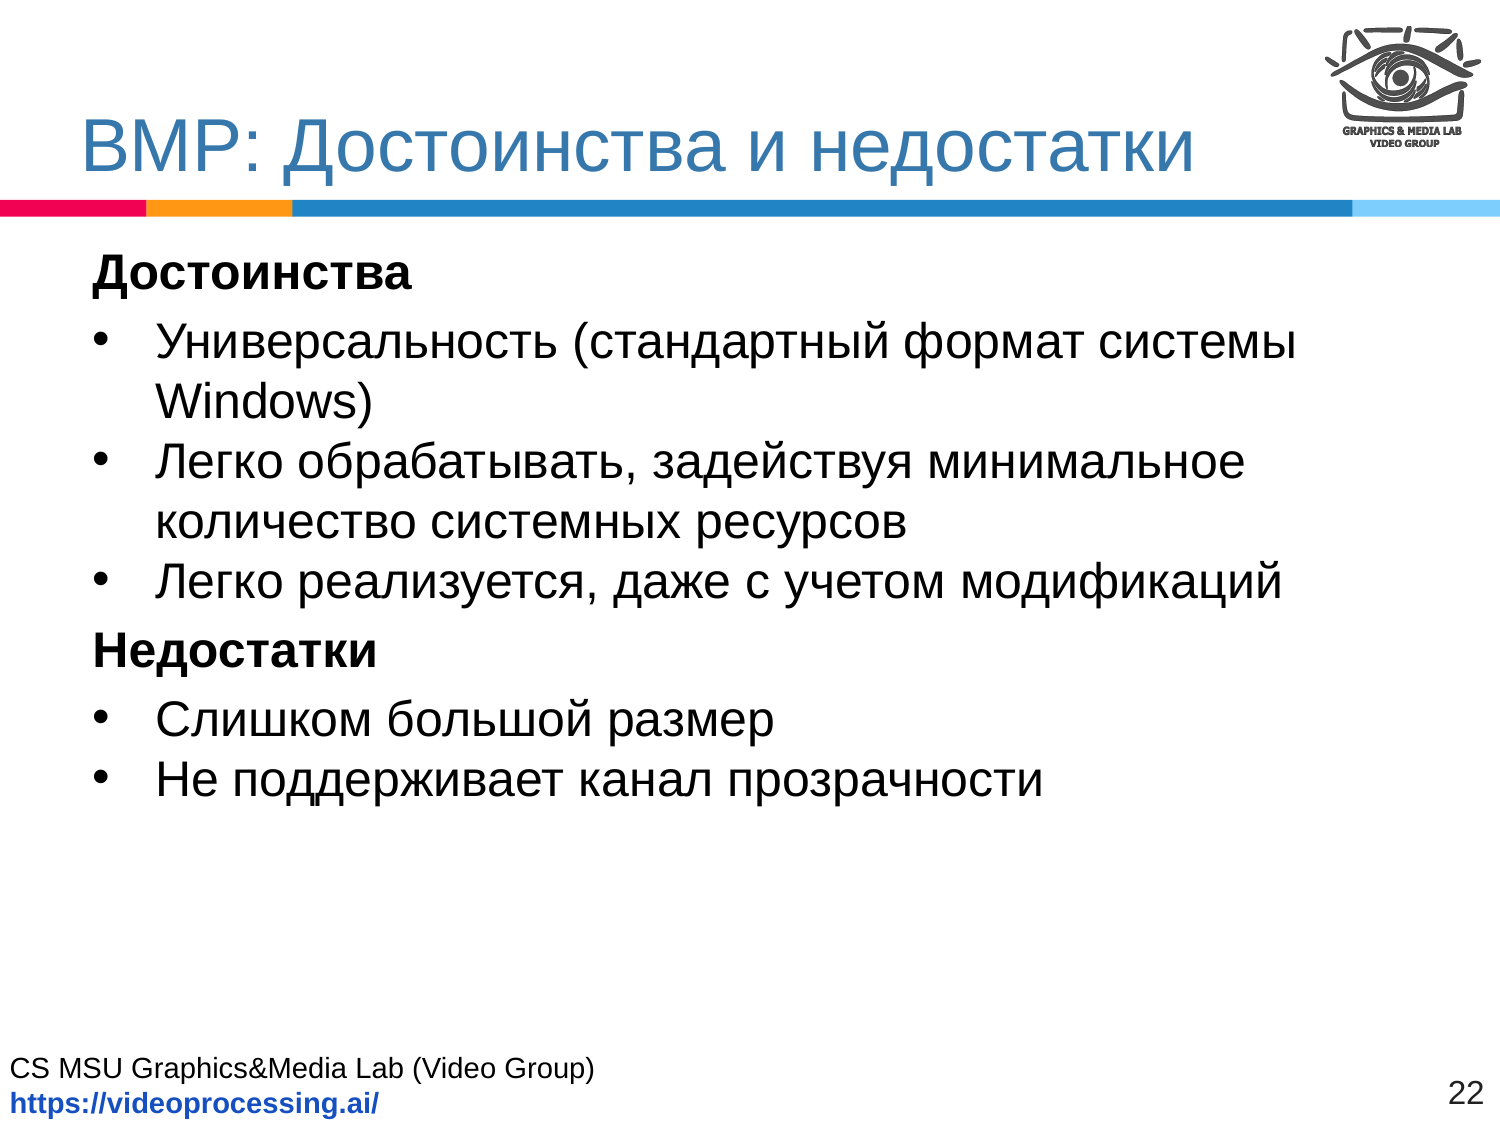

# BMP: Достоинства и недостатки
Достоинства
Универсальность (стандартный формат системы Windows)
Легко обрабатывать, задействуя минимальное количество системных ресурсов
Легко реализуется, даже с учетом модификаций
Недостатки
Слишком большой размер
Не поддерживает канал прозрачности

22